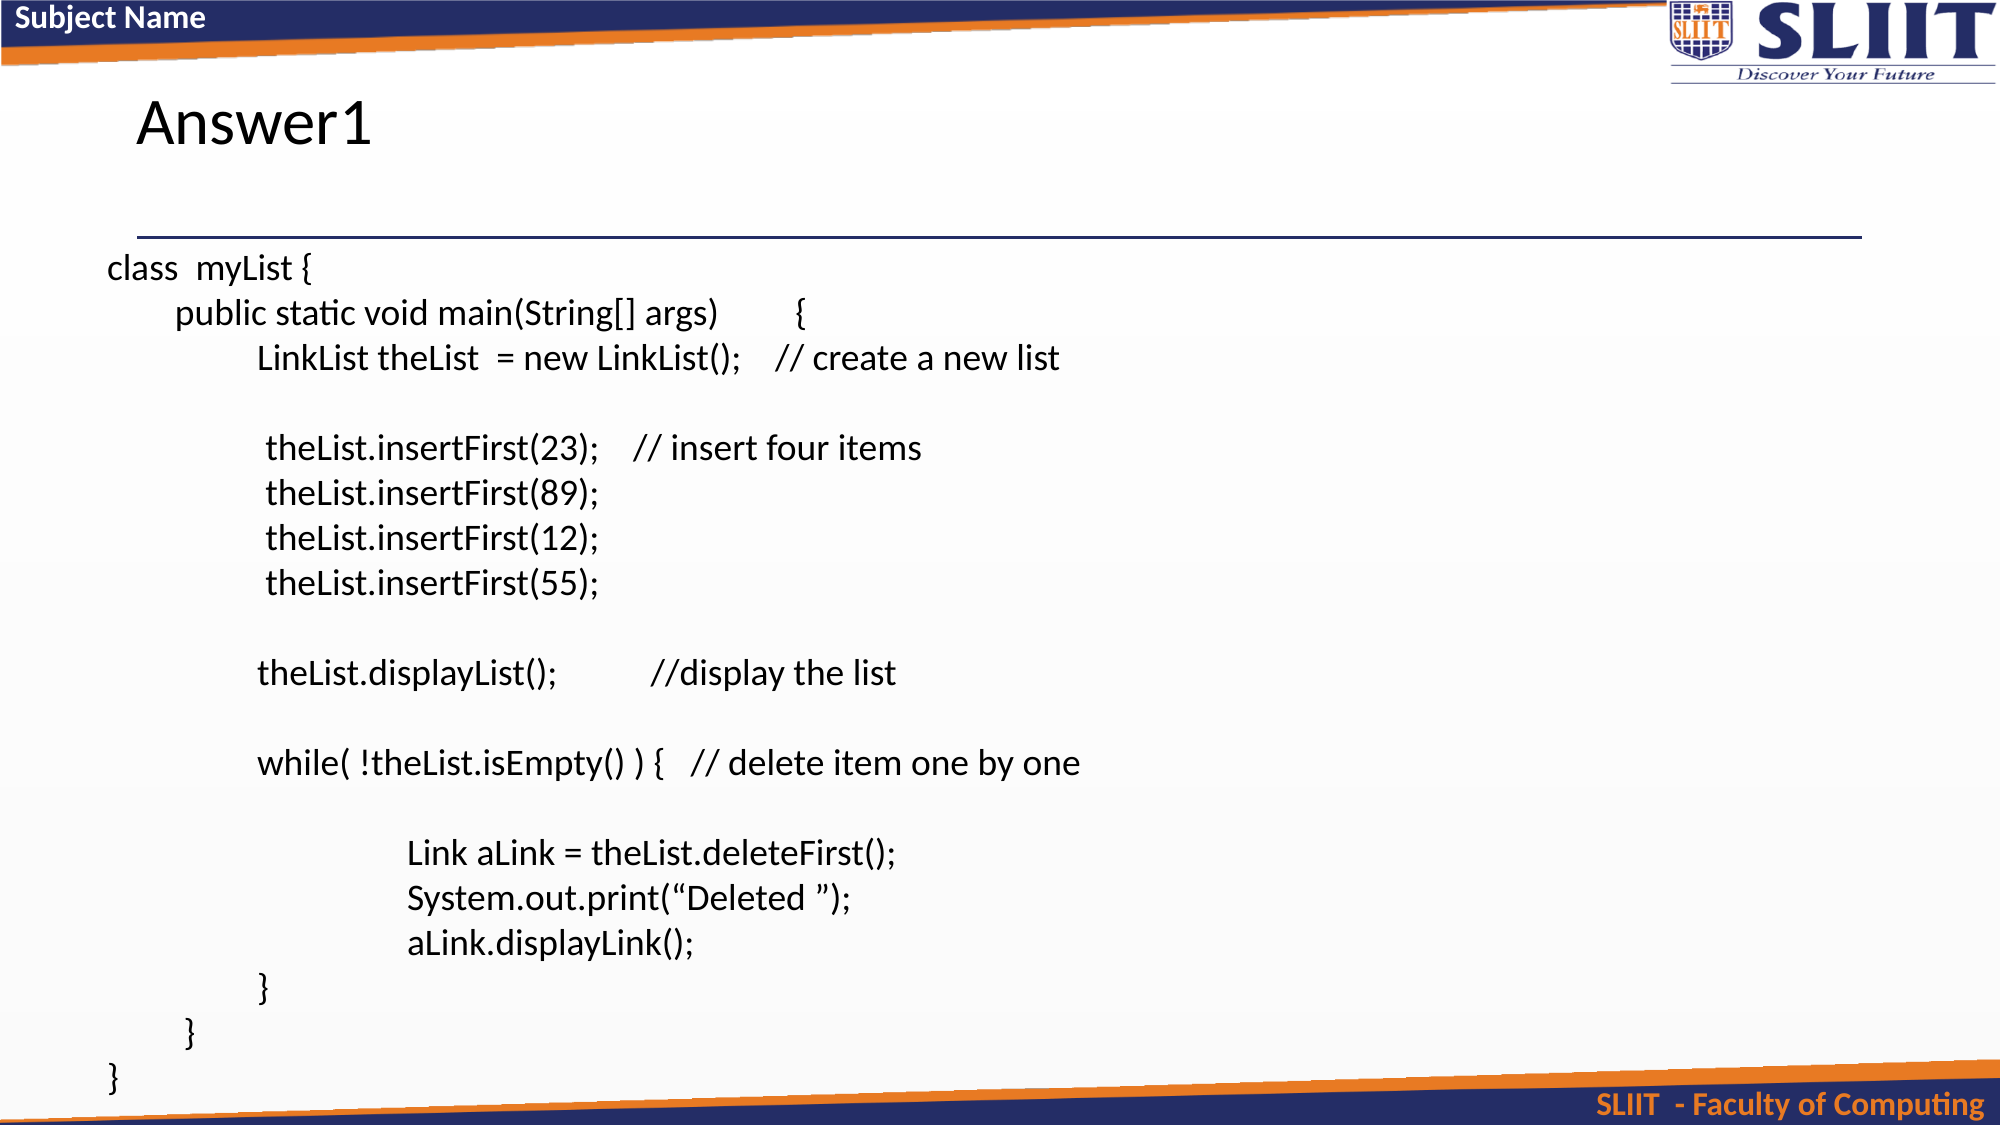

# Answer1
class  myList {
        public static void main(String[] args)         {
	LinkList theList  = new LinkList();    // create a new list

	 theList.insertFirst(23);    // insert four items
	 theList.insertFirst(89);
	 theList.insertFirst(12);
	 theList.insertFirst(55);

	theList.displayList();           //display the list

	while( !theList.isEmpty() ) {   // delete item one by one

		Link aLink = theList.deleteFirst();
		System.out.print(“Deleted ”);
		aLink.displayLink();
	}
         }
}